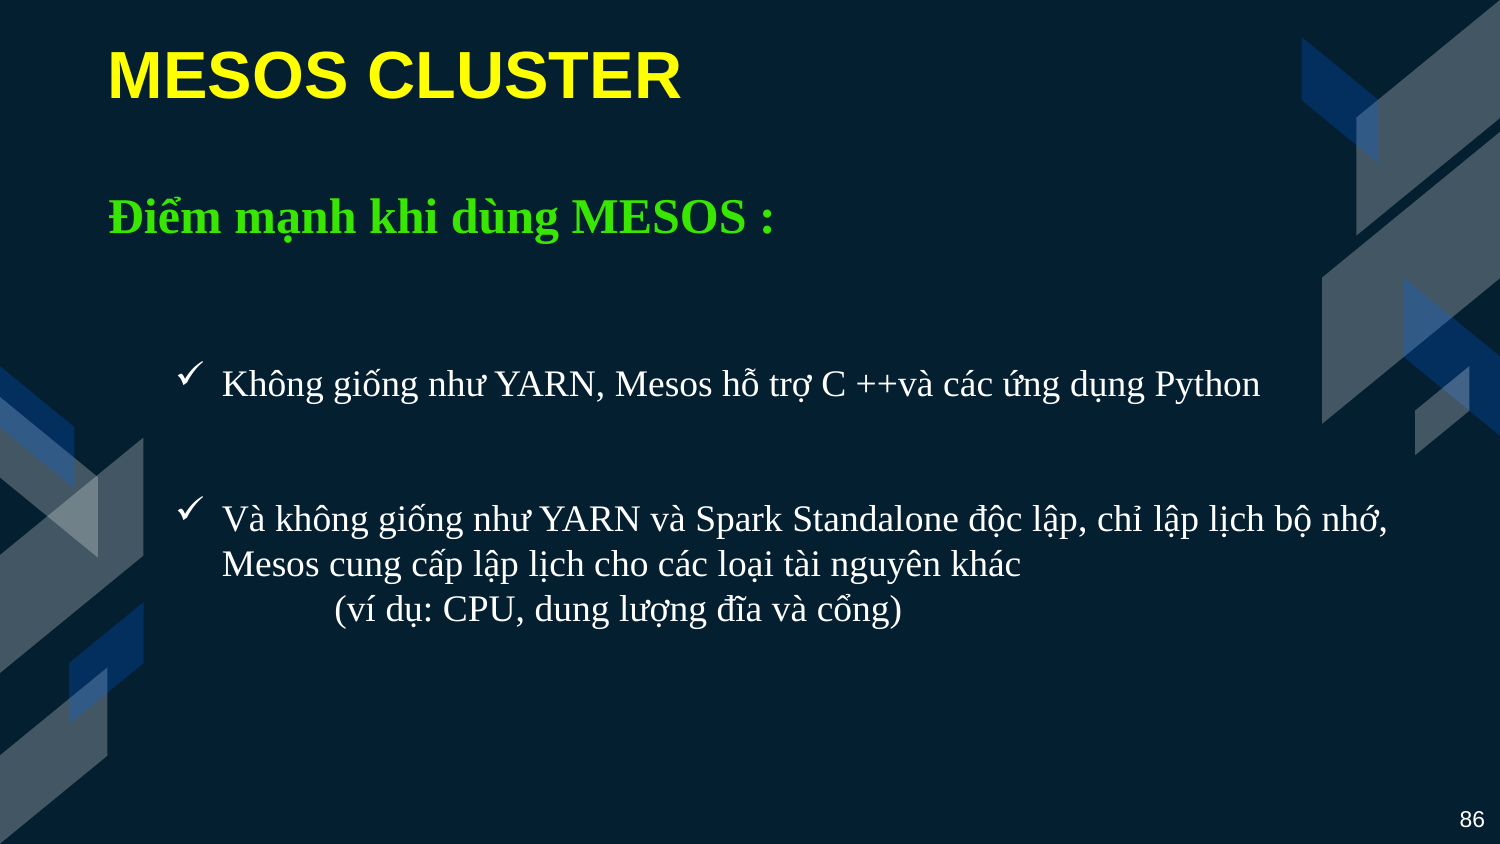

MESOS CLUSTER
Điểm mạnh khi dùng MESOS :

Không giống như YARN, Mesos hỗ trợ C ++và các ứng dụng Python

Và không giống như YARN và Spark Standalone độc lập, chỉ lập lịch bộ nhớ, Mesos cung cấp lập lịch cho các loại tài nguyên khác
	 (ví dụ: CPU, dung lượng đĩa và cổng)
86